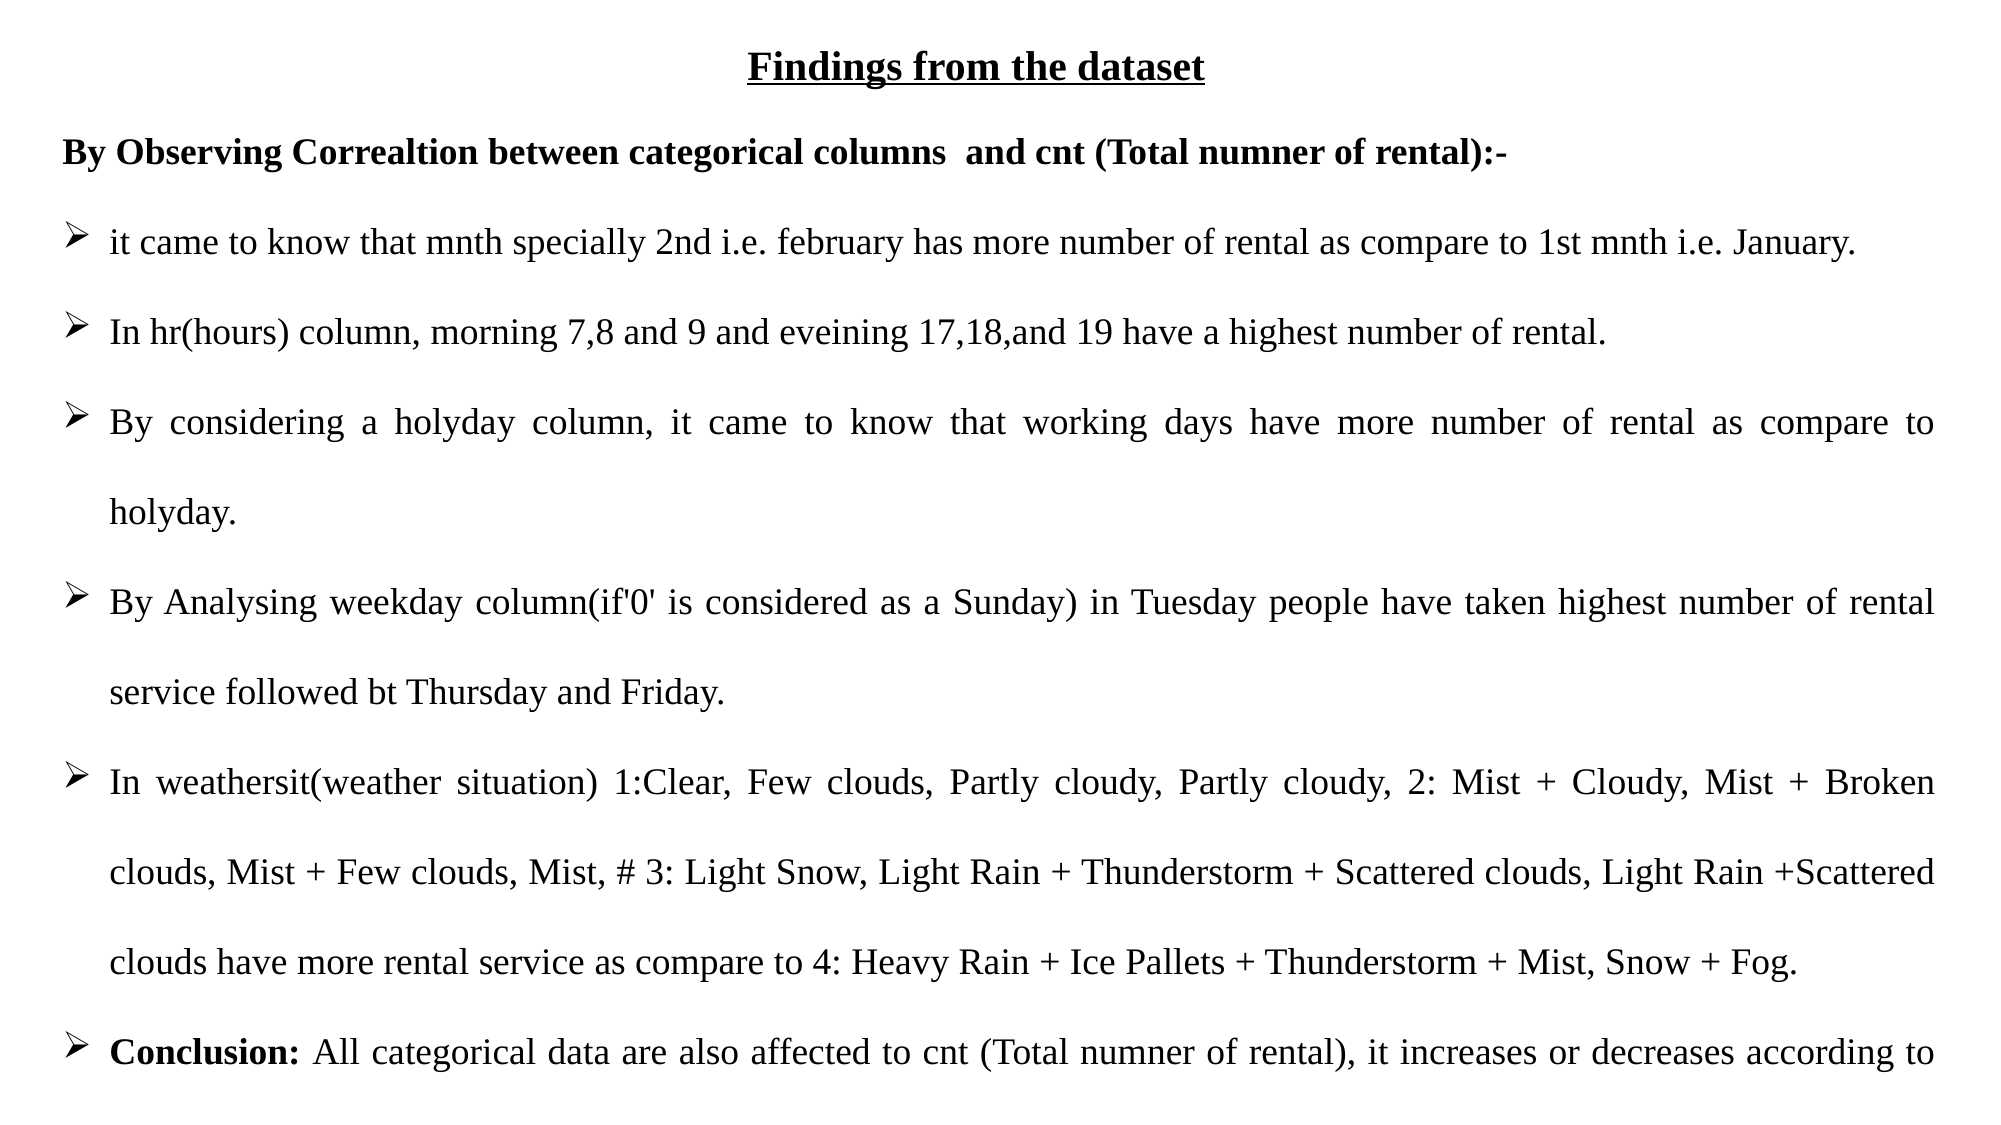

Findings from the dataset
By Observing Correaltion between categorical columns  and cnt (Total numner of rental):-
it came to know that mnth specially 2nd i.e. february has more number of rental as compare to 1st mnth i.e. January.
In hr(hours) column, morning 7,8 and 9 and eveining 17,18,and 19 have a highest number of rental.
By considering a holyday column, it came to know that working days have more number of rental as compare to holyday.
By Analysing weekday column(if'0' is considered as a Sunday) in Tuesday people have taken highest number of rental service followed bt Thursday and Friday.
In weathersit(weather situation) 1:Clear, Few clouds, Partly cloudy, Partly cloudy, 2: Mist + Cloudy, Mist + Broken clouds, Mist + Few clouds, Mist, # 3: Light Snow, Light Rain + Thunderstorm + Scattered clouds, Light Rain +Scattered clouds have more rental service as compare to 4: Heavy Rain + Ice Pallets + Thunderstorm + Mist, Snow + Fog.
Conclusion: All categorical data are also affected to cnt (Total numner of rental), it increases or decreases according to data.